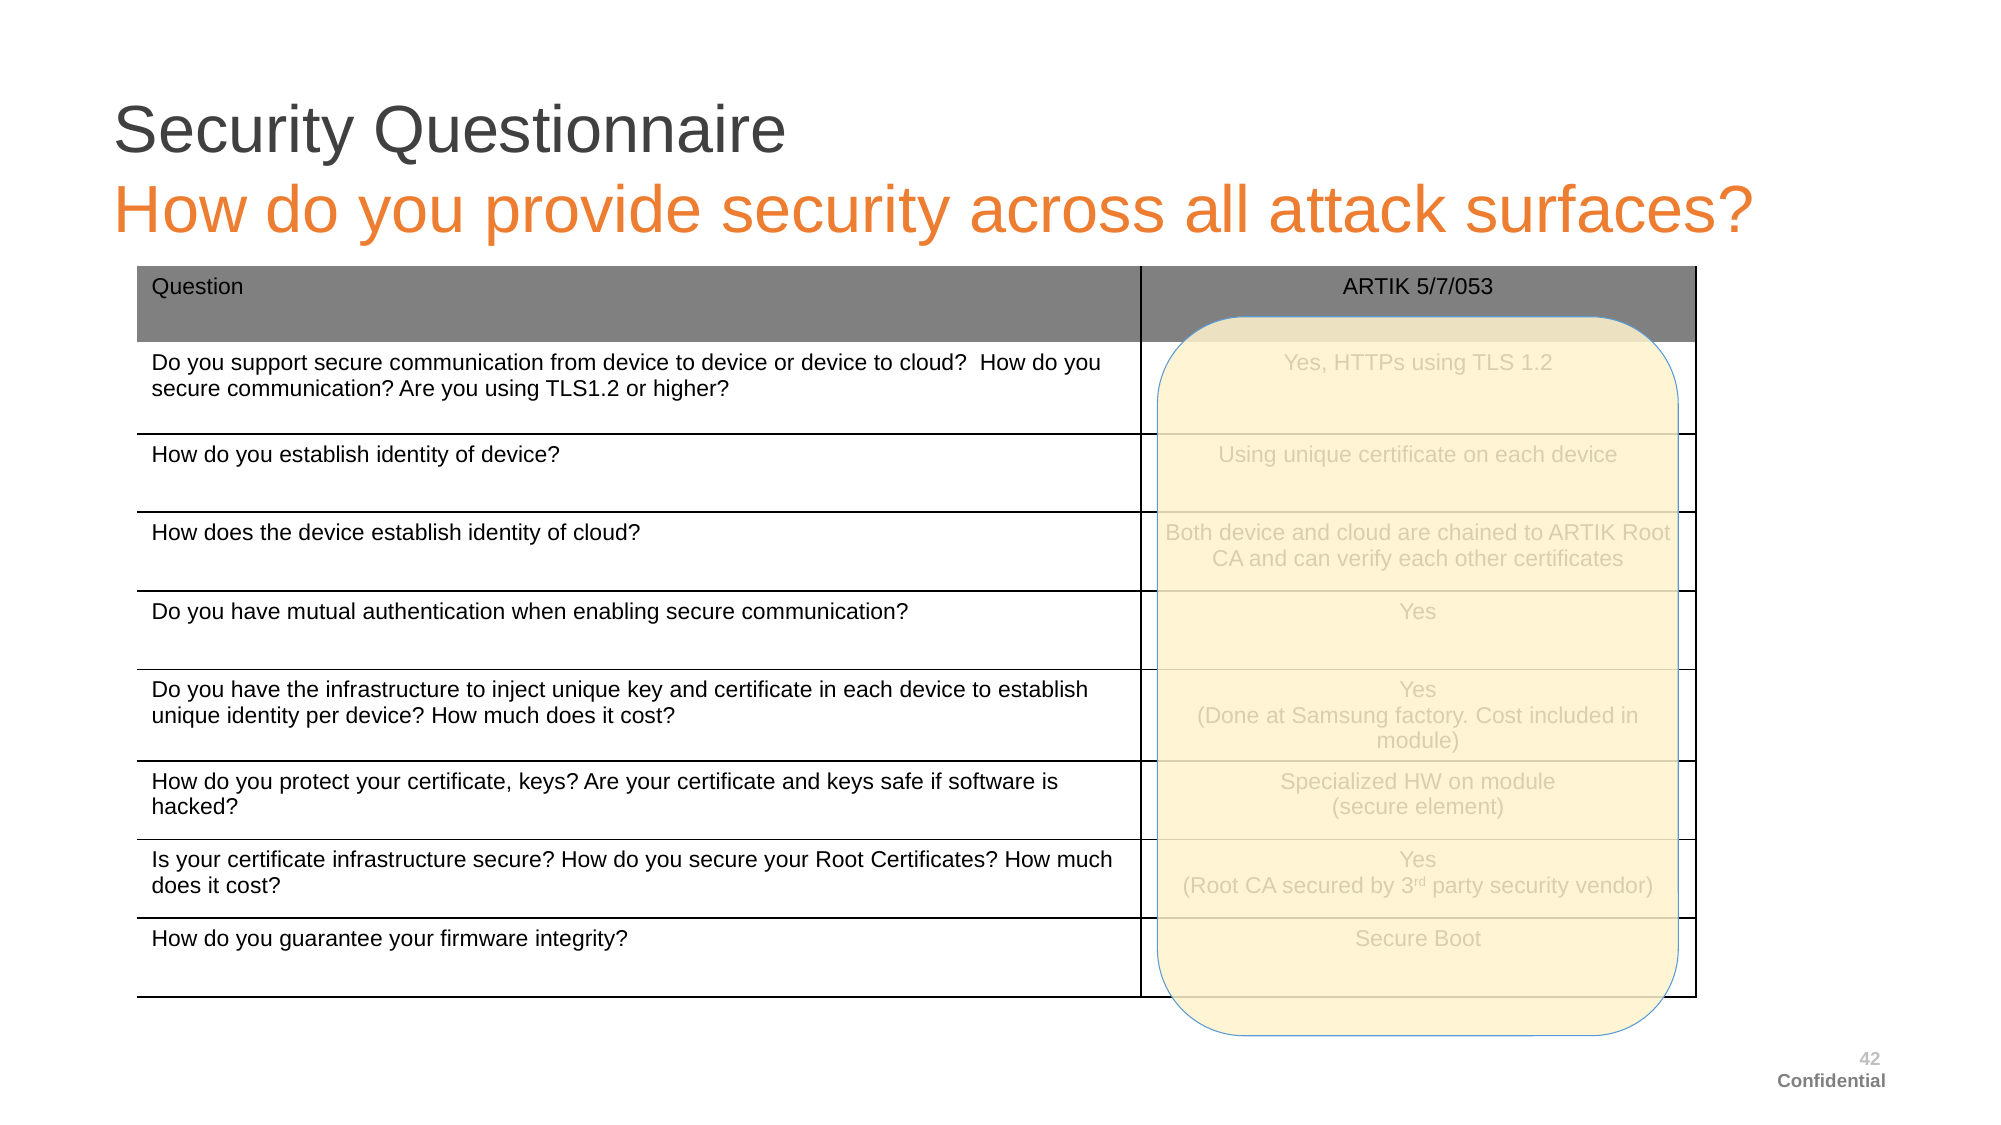

# Security Questionnaire How do you provide security across all attack surfaces?
| Question | ARTIK 5/7/053 |
| --- | --- |
| Do you support secure communication from device to device or device to cloud? How do you secure communication? Are you using TLS1.2 or higher? | Yes, HTTPs using TLS 1.2 |
| How do you establish identity of device? | Using unique certificate on each device |
| How does the device establish identity of cloud? | Both device and cloud are chained to ARTIK Root CA and can verify each other certificates |
| Do you have mutual authentication when enabling secure communication? | Yes |
| Do you have the infrastructure to inject unique key and certificate in each device to establish unique identity per device? How much does it cost? | Yes (Done at Samsung factory. Cost included in module) |
| How do you protect your certificate, keys? Are your certificate and keys safe if software is hacked? | Specialized HW on module (secure element) |
| Is your certificate infrastructure secure? How do you secure your Root Certificates? How much does it cost? | Yes (Root CA secured by 3rd party security vendor) |
| How do you guarantee your firmware integrity? | Secure Boot |